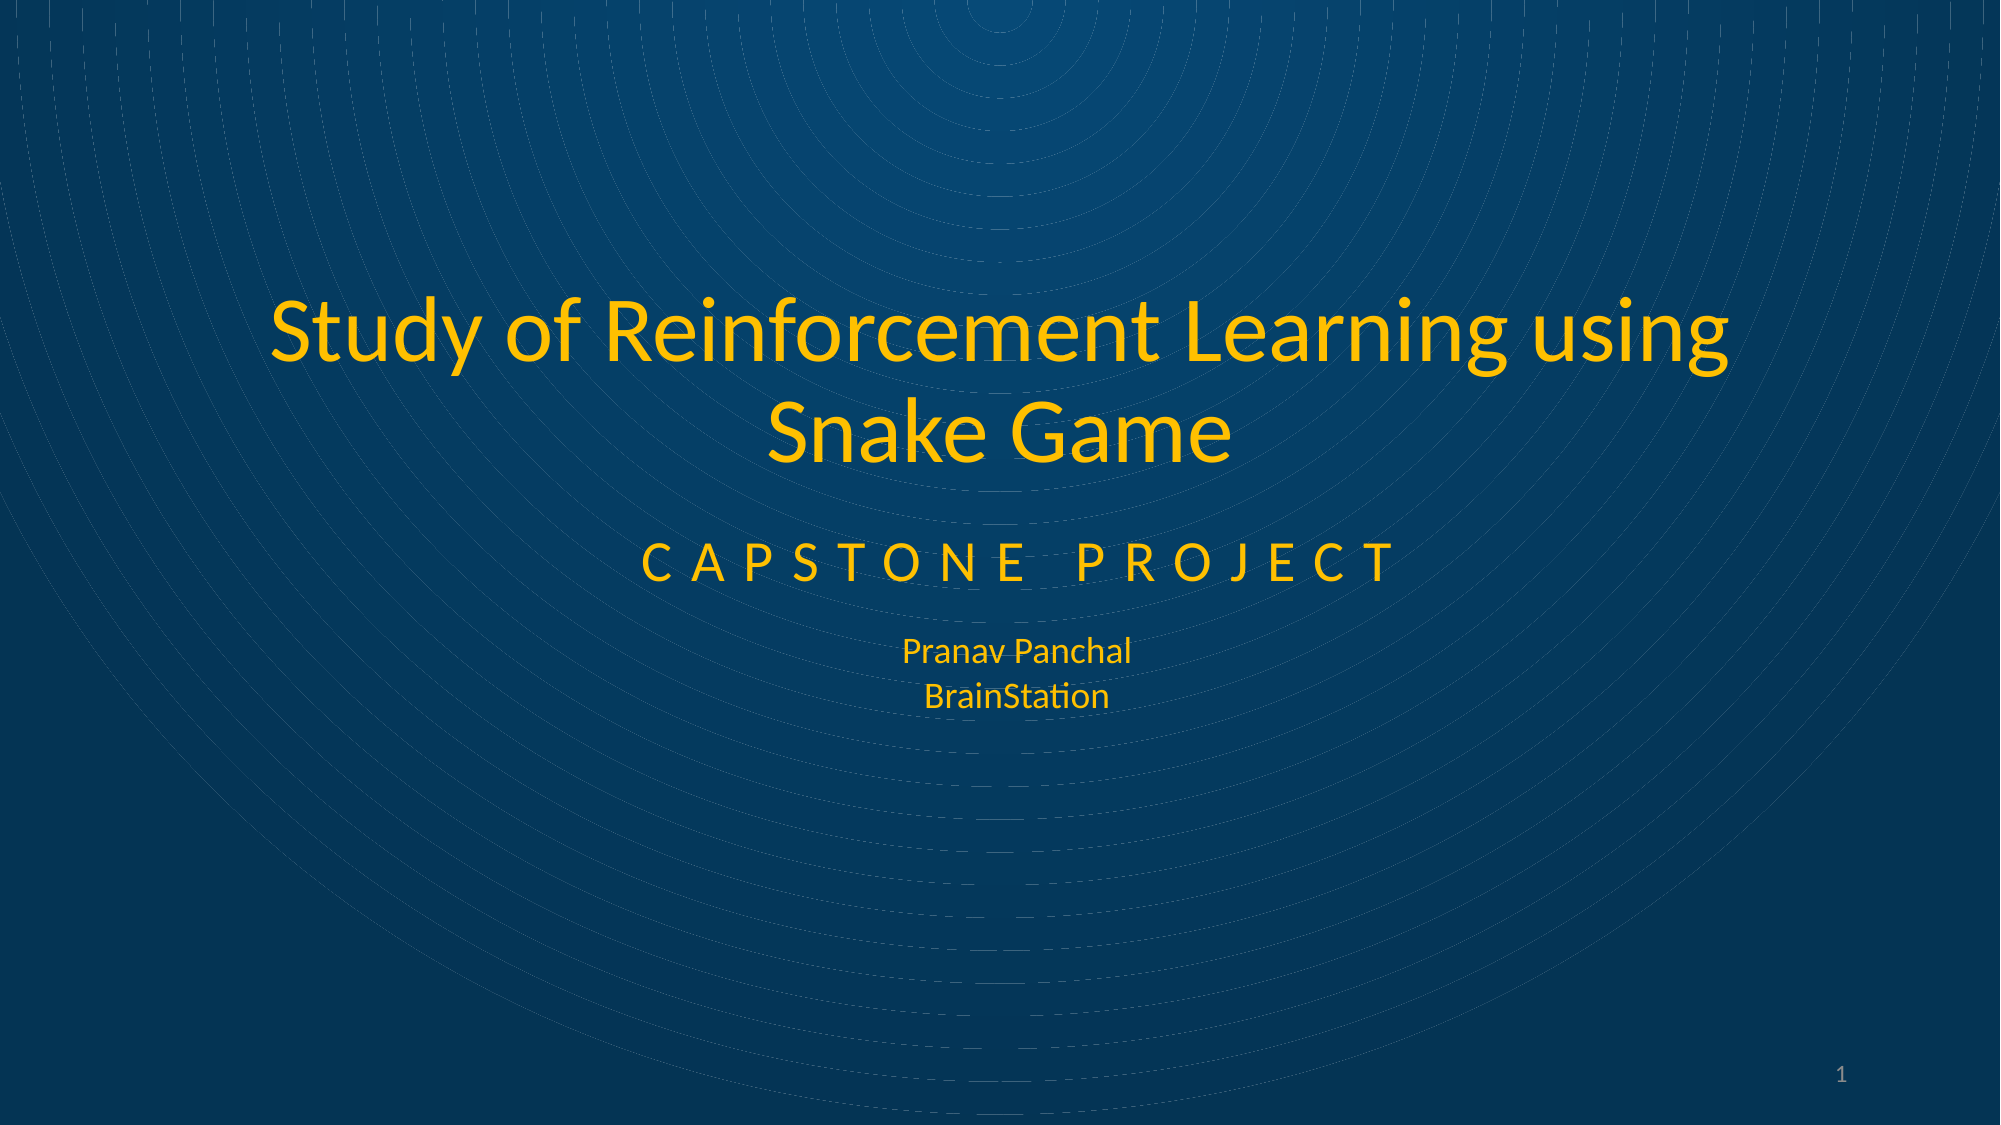

# Study of Reinforcement Learning using Snake Game
CAPSTONE PROJECT
Pranav Panchal
BrainStation
1